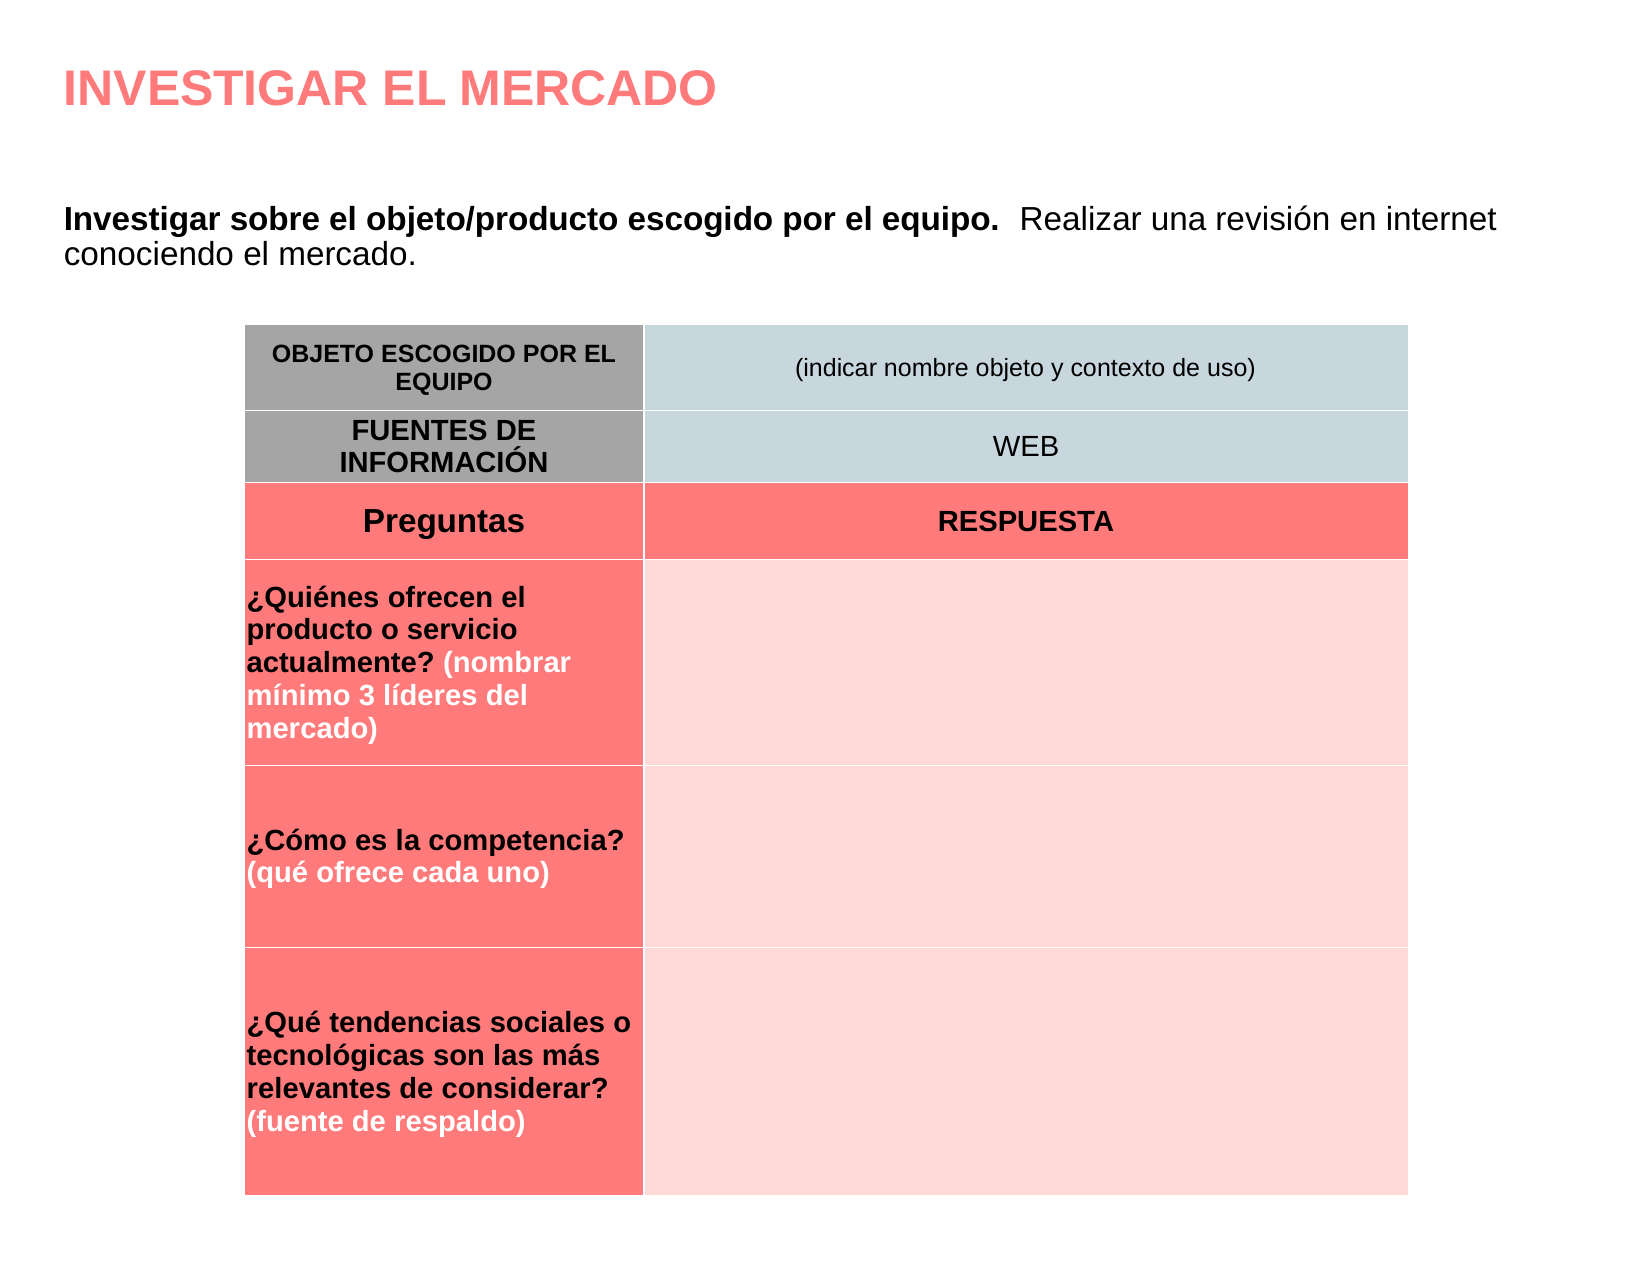

INVESTIGAR EL MERCADO
# Investigar sobre el objeto/producto escogido por el equipo.  Realizar una revisión en internet conociendo el mercado.
| OBJETO ESCOGIDO POR EL EQUIPO | (indicar nombre objeto y contexto de uso) |
| --- | --- |
| FUENTES DE INFORMACIÓN | WEB |
| Preguntas | RESPUESTA |
| ¿Quiénes ofrecen el producto o servicio actualmente? (nombrar mínimo 3 líderes del mercado) |  |
| ¿Cómo es la competencia? (qué ofrece cada uno) |  |
| ¿Qué tendencias sociales o tecnológicas son las más relevantes de considerar? (fuente de respaldo) |  |